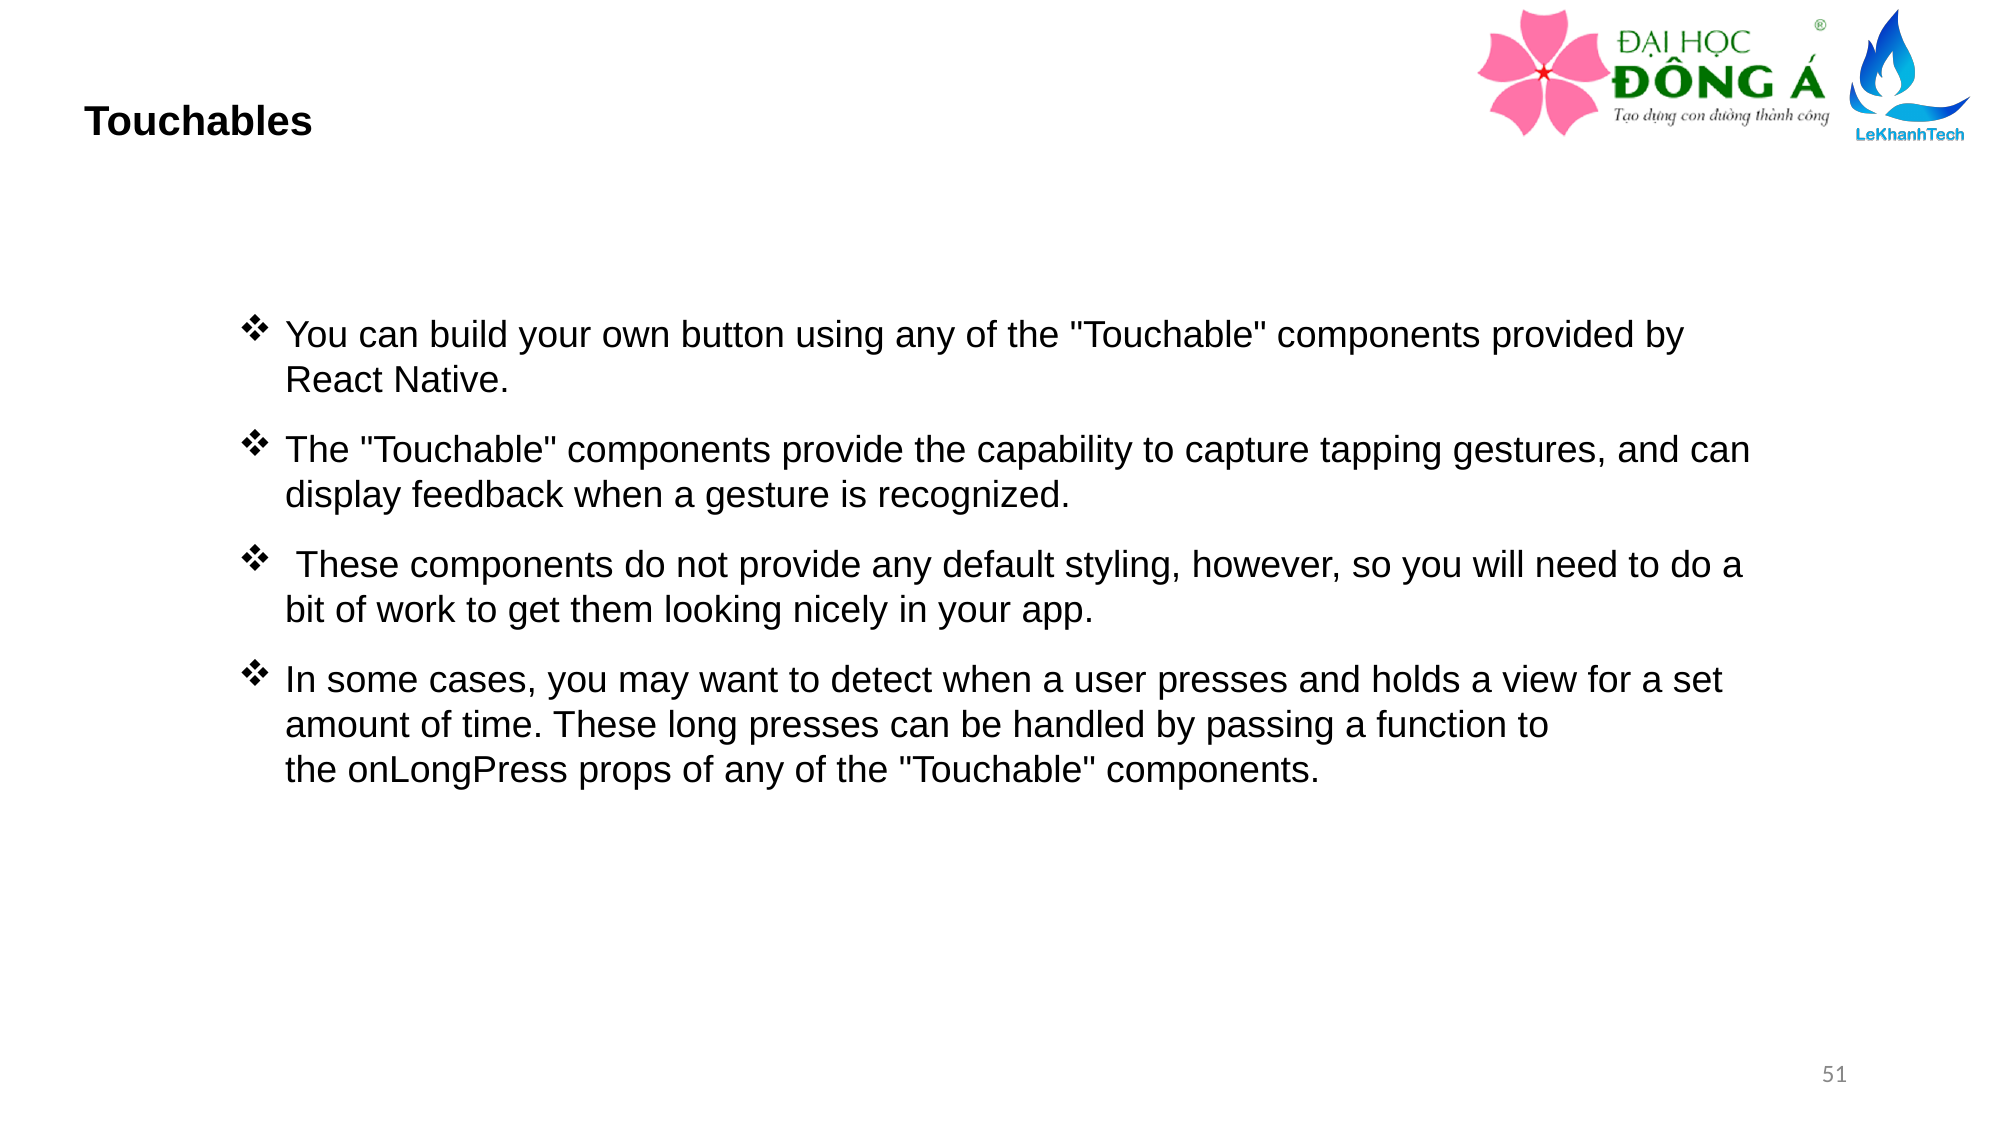

Touchables
You can build your own button using any of the "Touchable" components provided by React Native.
The "Touchable" components provide the capability to capture tapping gestures, and can display feedback when a gesture is recognized.
 These components do not provide any default styling, however, so you will need to do a bit of work to get them looking nicely in your app.
In some cases, you may want to detect when a user presses and holds a view for a set amount of time. These long presses can be handled by passing a function to the onLongPress props of any of the "Touchable" components.
51